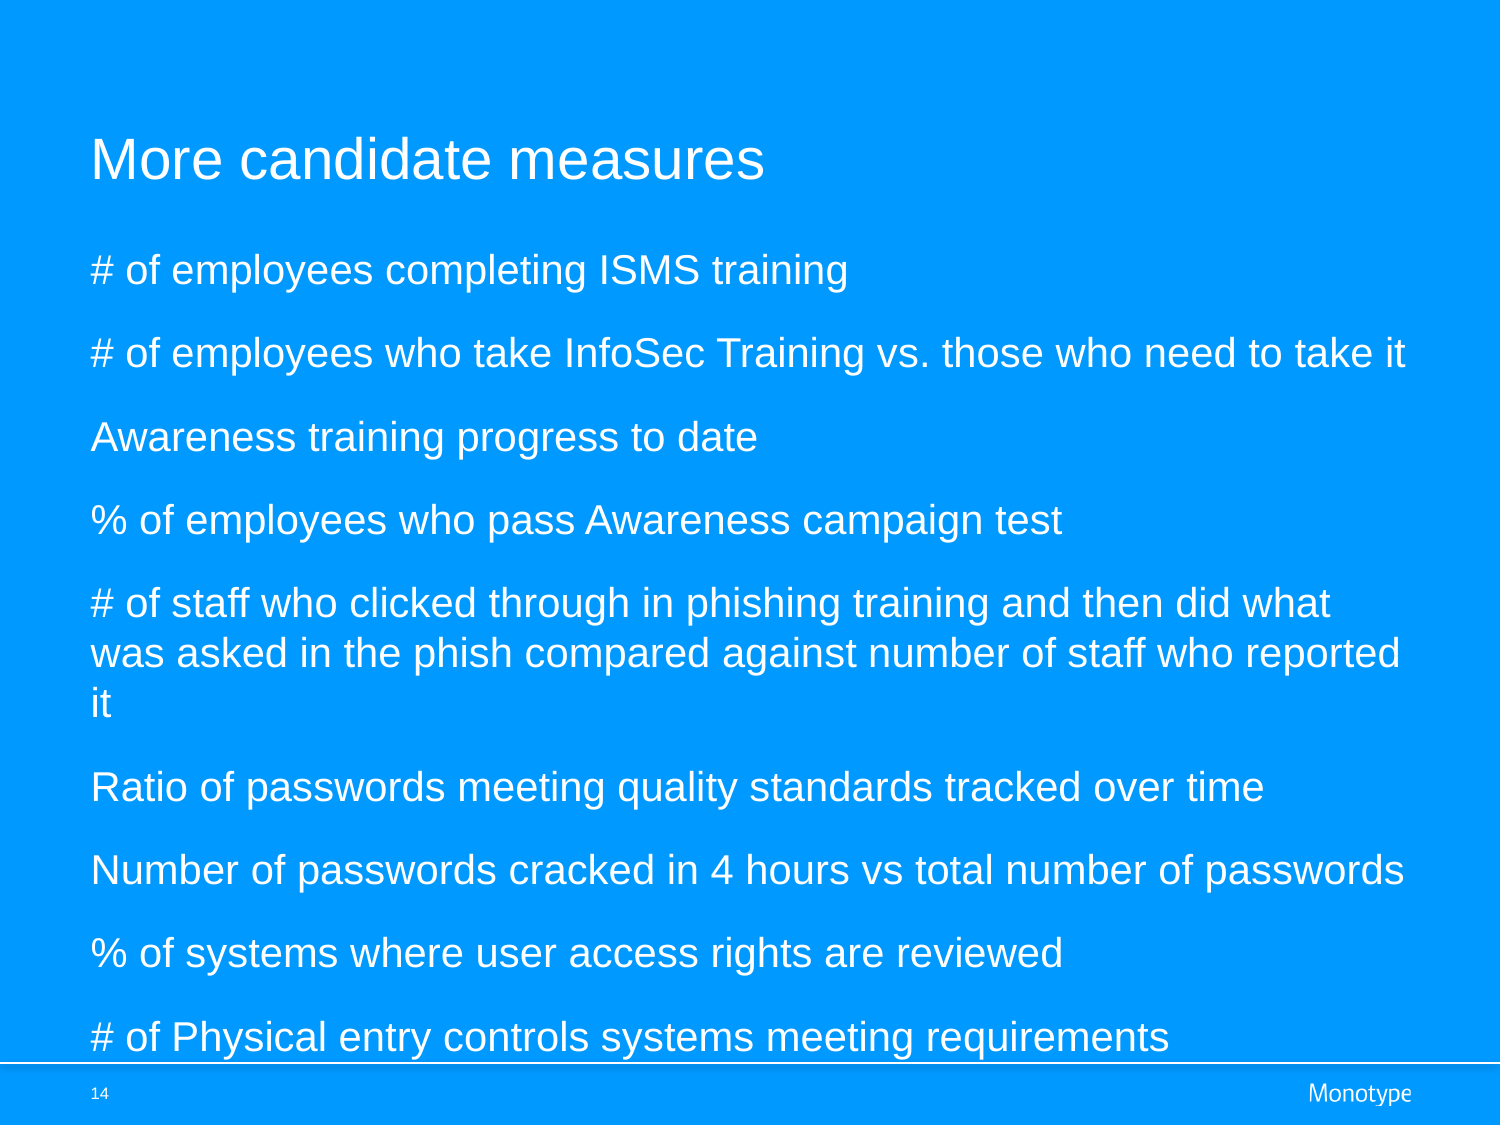

# More candidate measures
# of employees completing ISMS training
# of employees who take InfoSec Training vs. those who need to take it
Awareness training progress to date
% of employees who pass Awareness campaign test
# of staff who clicked through in phishing training and then did what was asked in the phish compared against number of staff who reported it
Ratio of passwords meeting quality standards tracked over time
Number of passwords cracked in 4 hours vs total number of passwords
% of systems where user access rights are reviewed
# of Physical entry controls systems meeting requirements
14